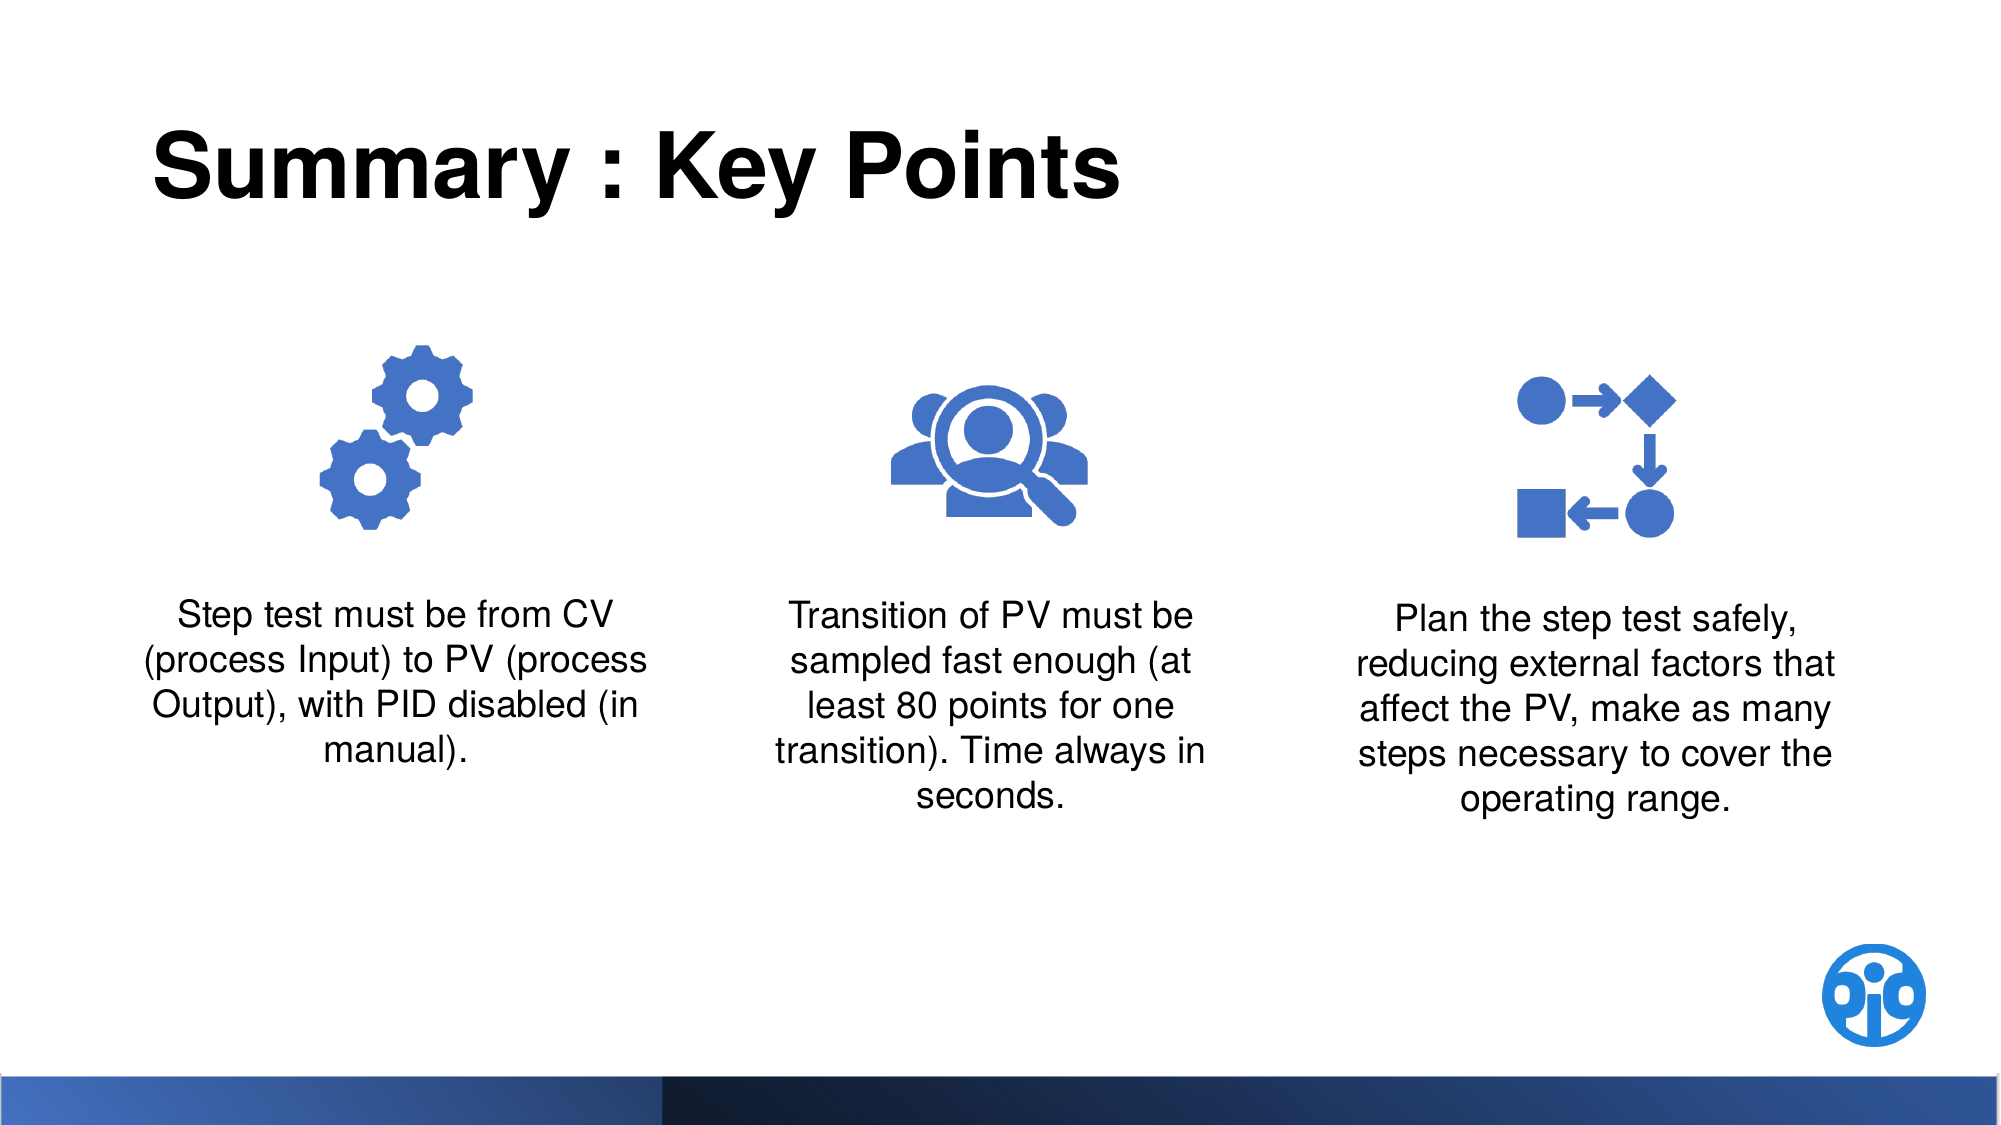

# Summary : Key Points
Step test must be from CV (process Input) to PV (process Output), with PID disabled (in manual).
Transition of PV must be sampled fast enough (at least 80 points for one transition). Time always in seconds.
Plan the step test safely, reducing external factors that affect the PV, make as many steps necessary to cover the operating range.